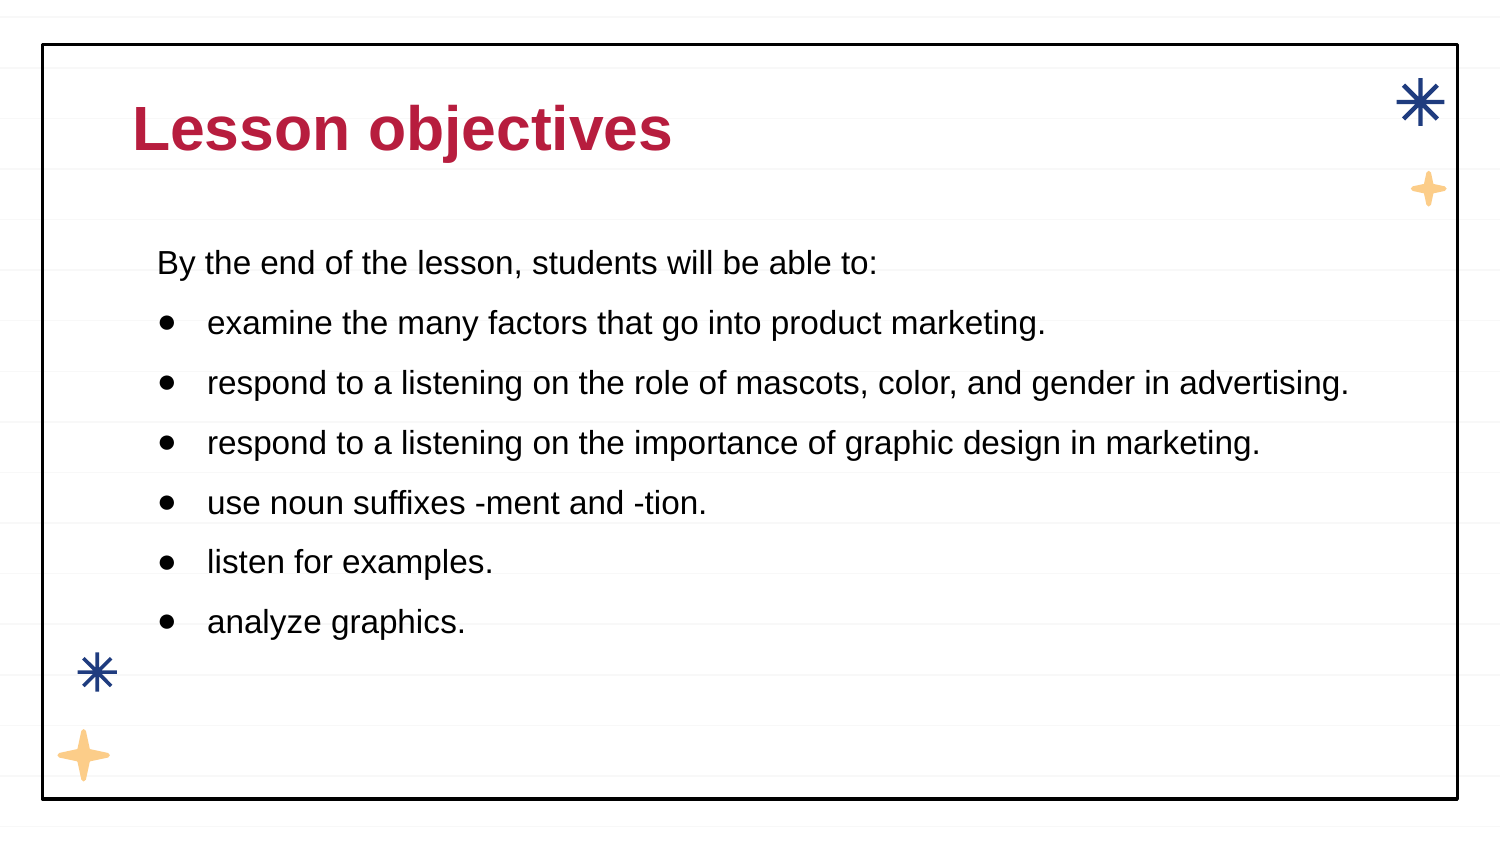

# Lesson objectives
By the end of the lesson, students will be able to:
examine the many factors that go into product marketing.
respond to a listening on the role of mascots, color, and gender in advertising.
respond to a listening on the importance of graphic design in marketing.
use noun suffixes -ment and -tion.
listen for examples.
analyze graphics.